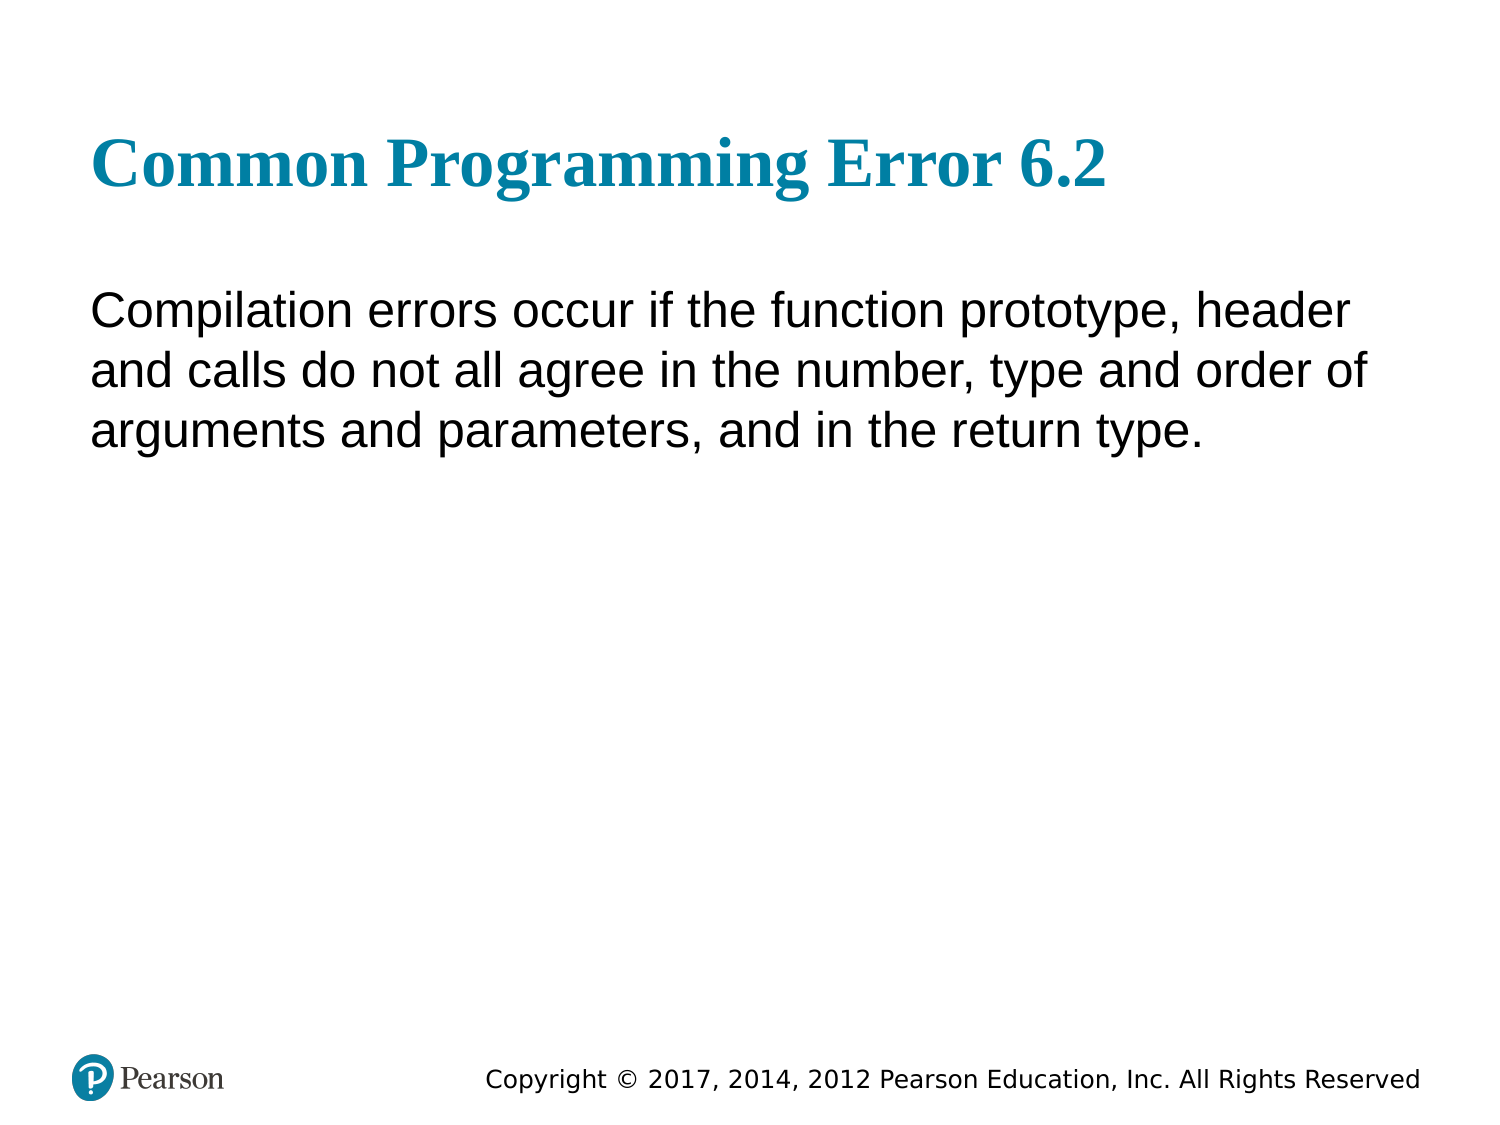

# Common Programming Error 6.2
Compilation errors occur if the function prototype, header and calls do not all agree in the number, type and order of arguments and parameters, and in the return type.